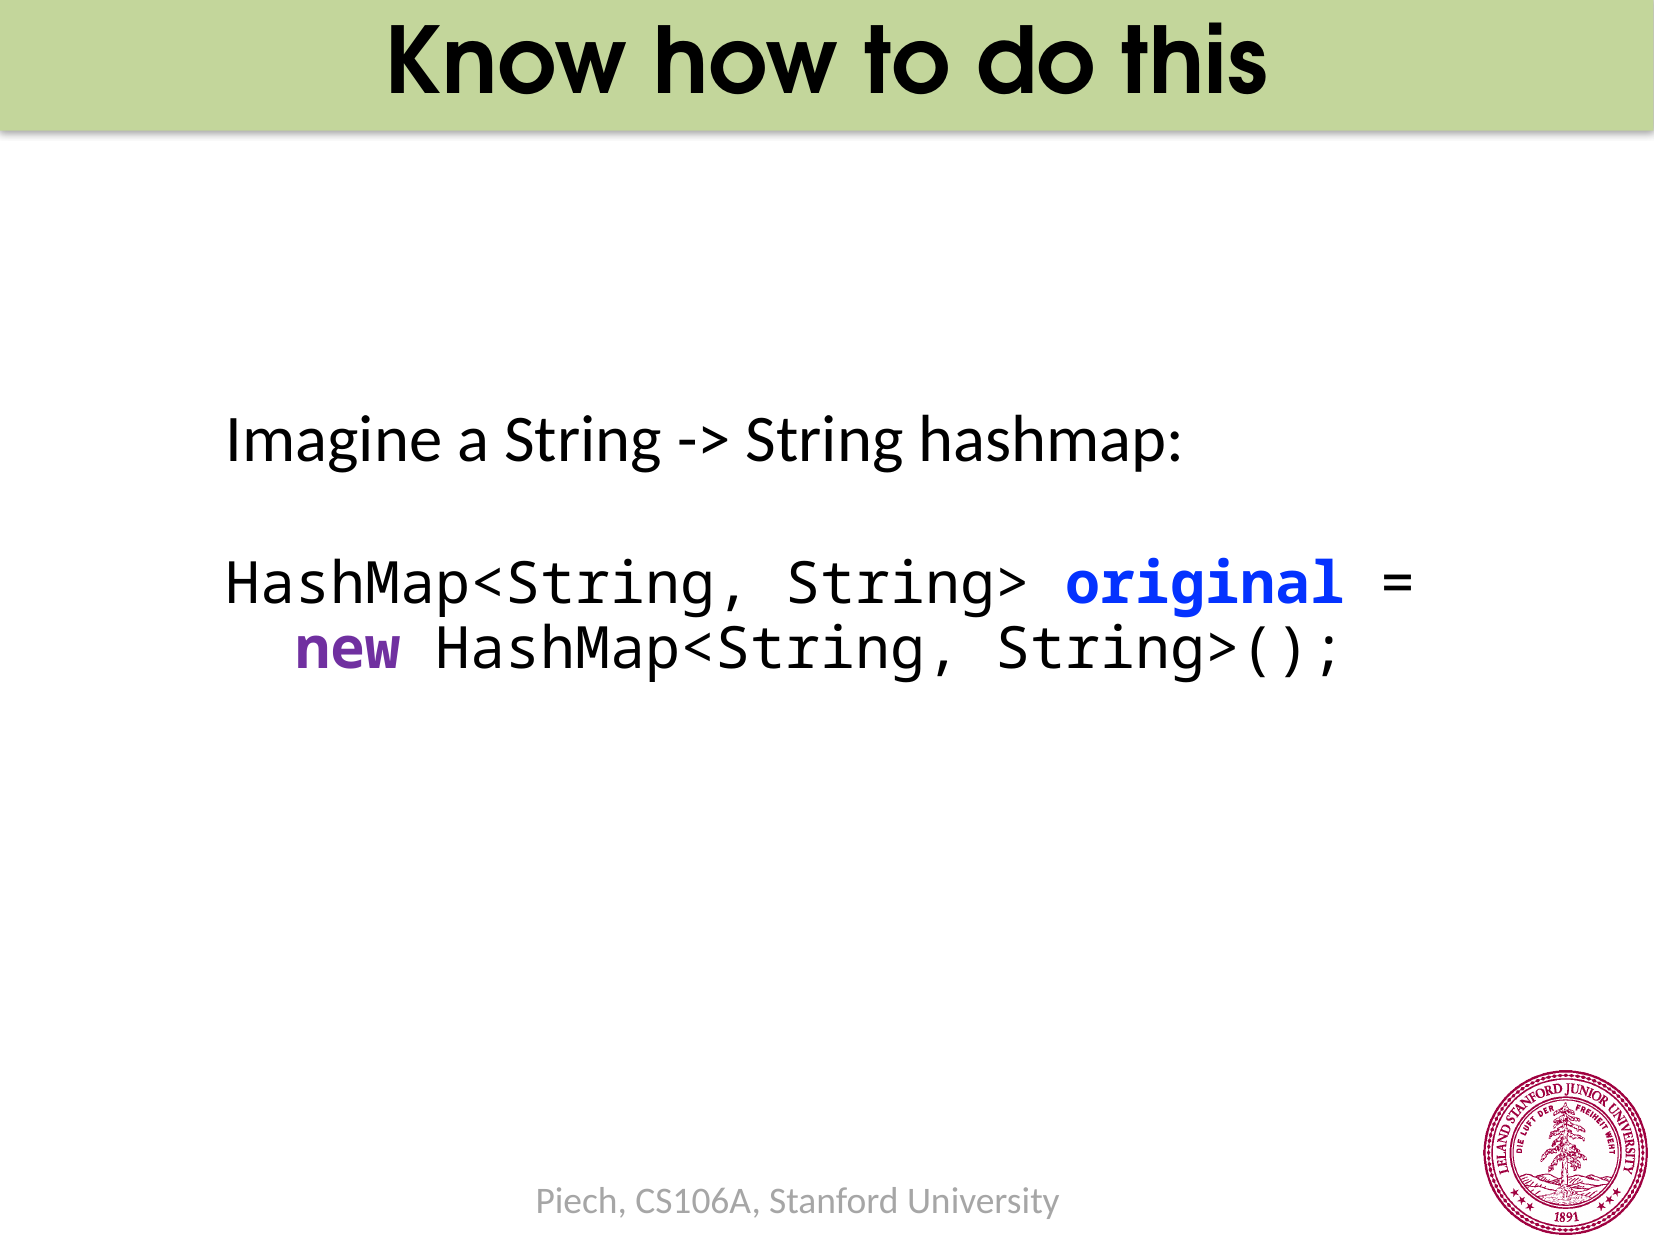

Know how to do this
Imagine a String -> String hashmap:

HashMap<String, String> original =
  new HashMap<String, String>();